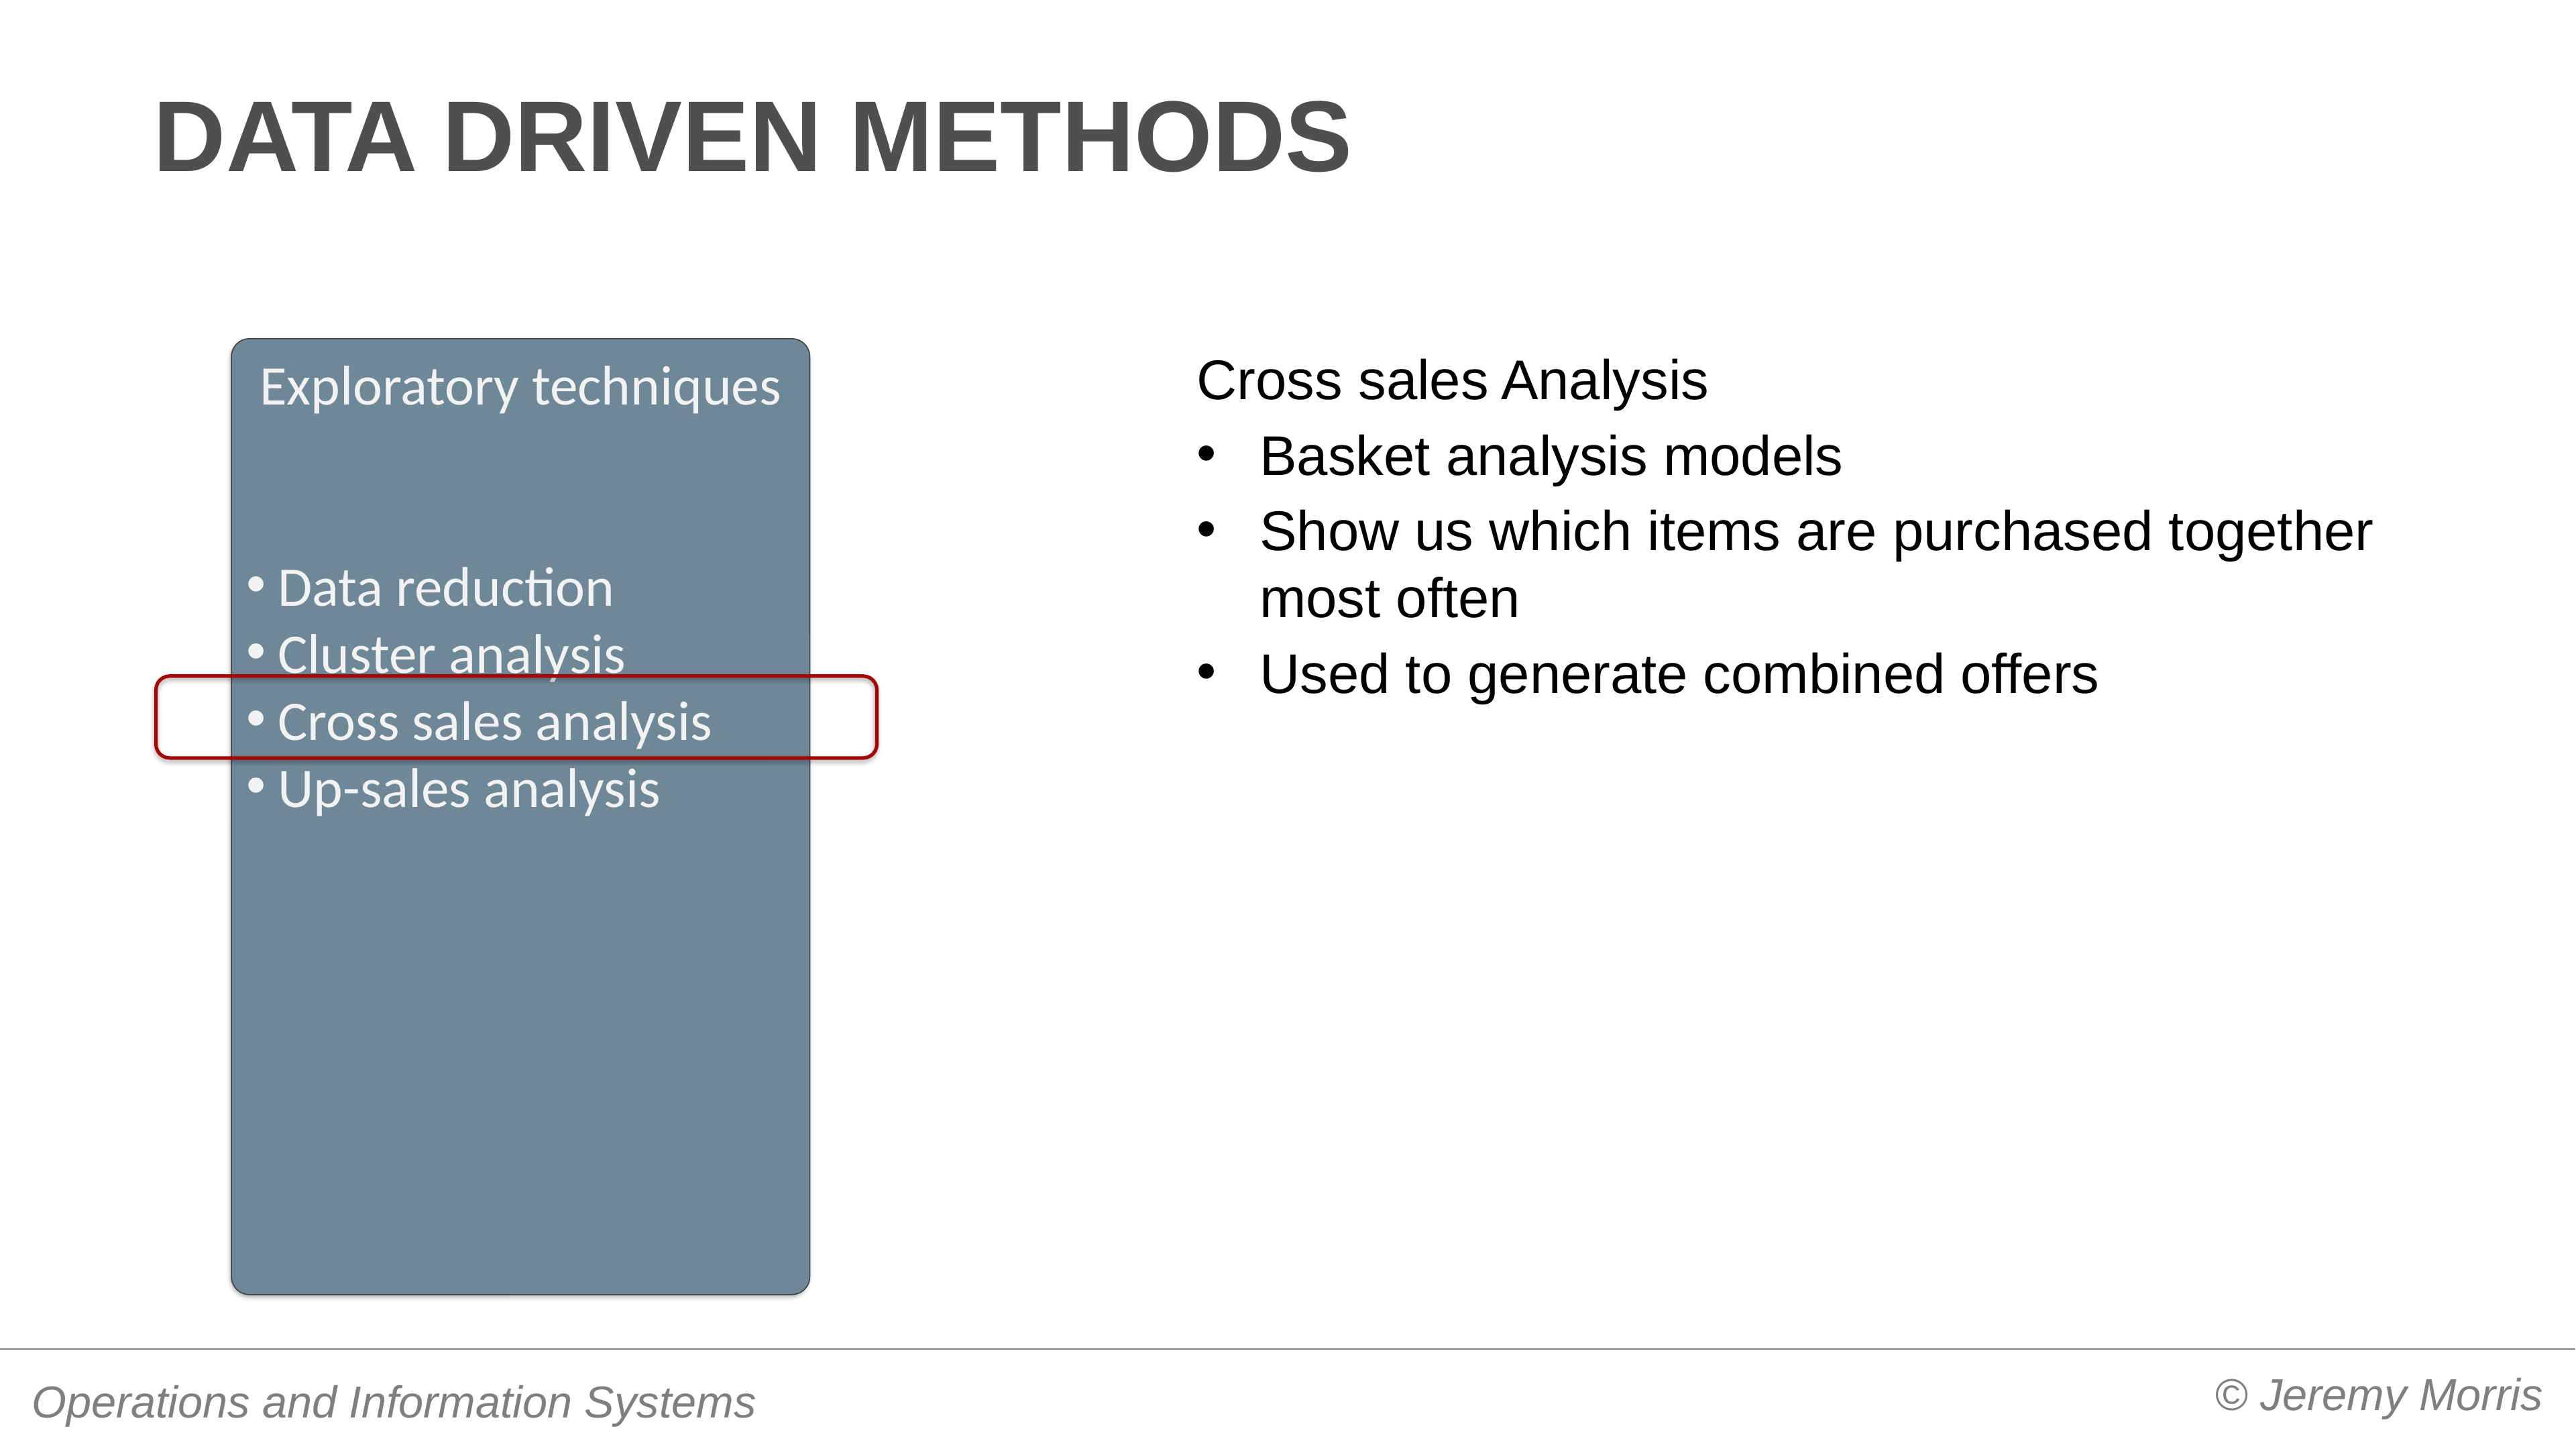

# Data driven methods
Exploratory techniques

Data reduction
Cluster analysis
Cross sales analysis
Up-sales analysis
Cross sales Analysis
Basket analysis models
Show us which items are purchased together most often
Used to generate combined offers